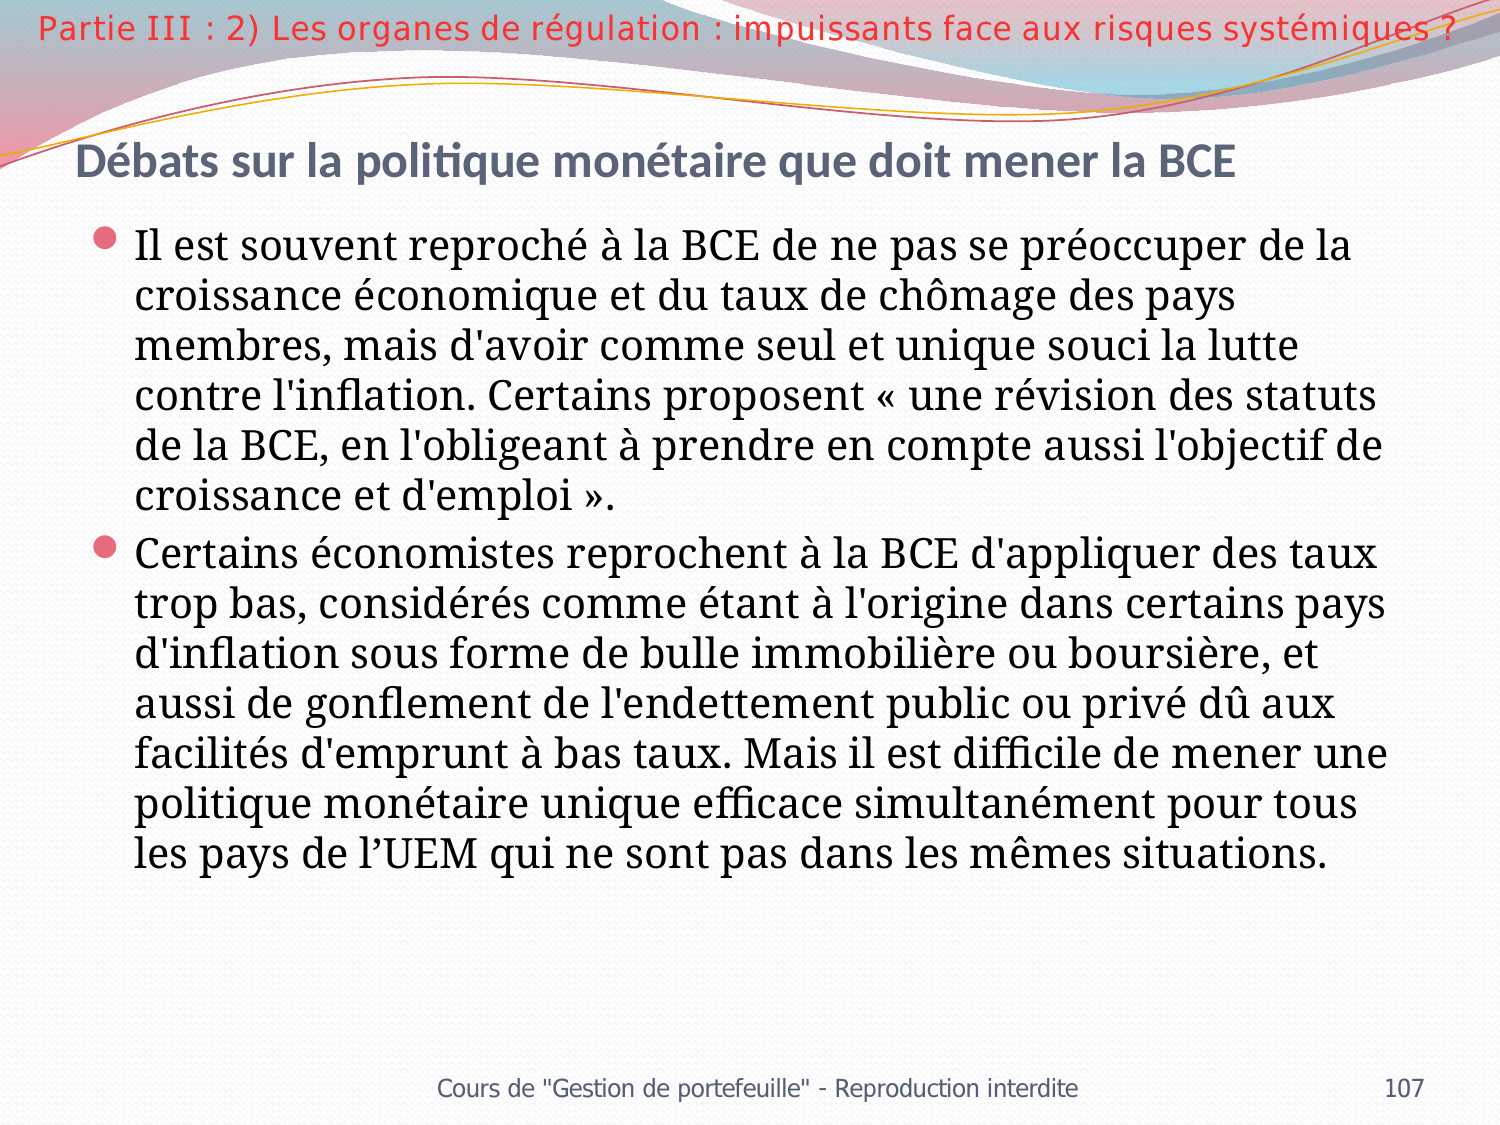

Partie III : 2) Les organes de régulation : impuissants face aux risques systémiques ?
# Débats sur la politique monétaire que doit mener la BCE
Il est souvent reproché à la BCE de ne pas se préoccuper de la croissance économique et du taux de chômage des pays membres, mais d'avoir comme seul et unique souci la lutte contre l'inflation. Certains proposent « une révision des statuts de la BCE, en l'obligeant à prendre en compte aussi l'objectif de croissance et d'emploi ».
Certains économistes reprochent à la BCE d'appliquer des taux trop bas, considérés comme étant à l'origine dans certains pays d'inflation sous forme de bulle immobilière ou boursière, et aussi de gonflement de l'endettement public ou privé dû aux facilités d'emprunt à bas taux. Mais il est difficile de mener une politique monétaire unique efficace simultanément pour tous les pays de l’UEM qui ne sont pas dans les mêmes situations.

Cours de "Gestion de portefeuille" - Reproduction interdite
107